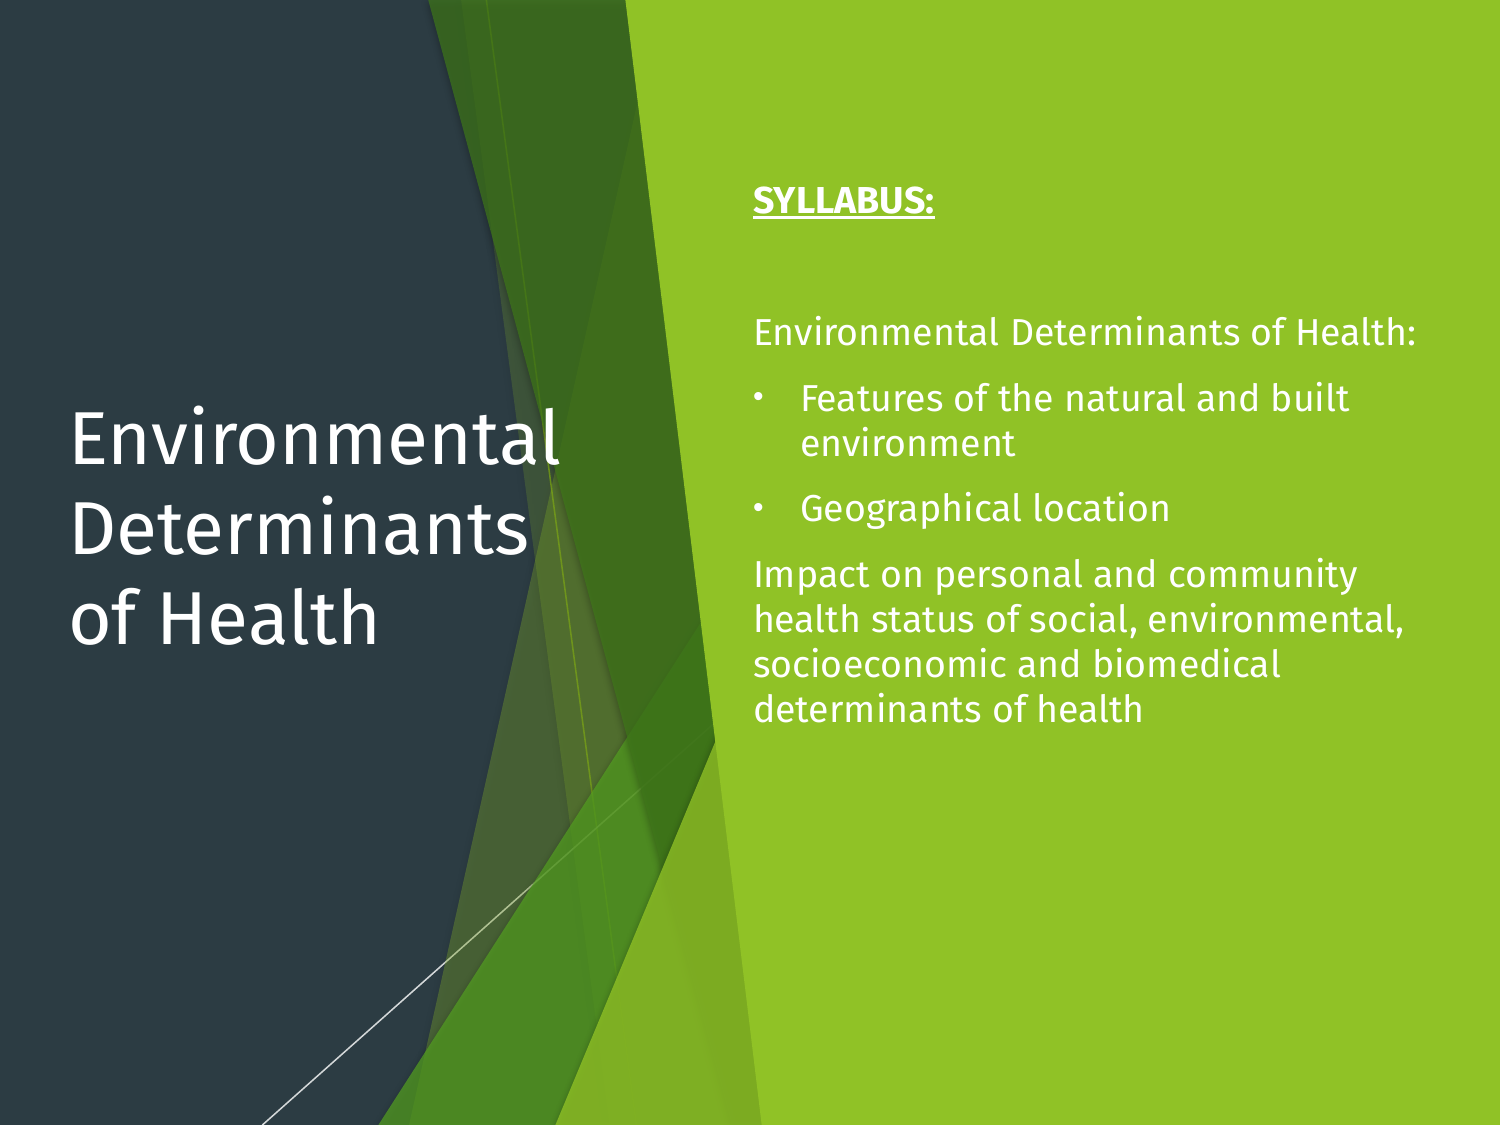

# Environmental Determinants of Health
SYLLABUS:

Environmental Determinants of Health:
Features of the natural and built environment
Geographical location
Impact on personal and community health status of social, environmental, socioeconomic and biomedical determinants of health